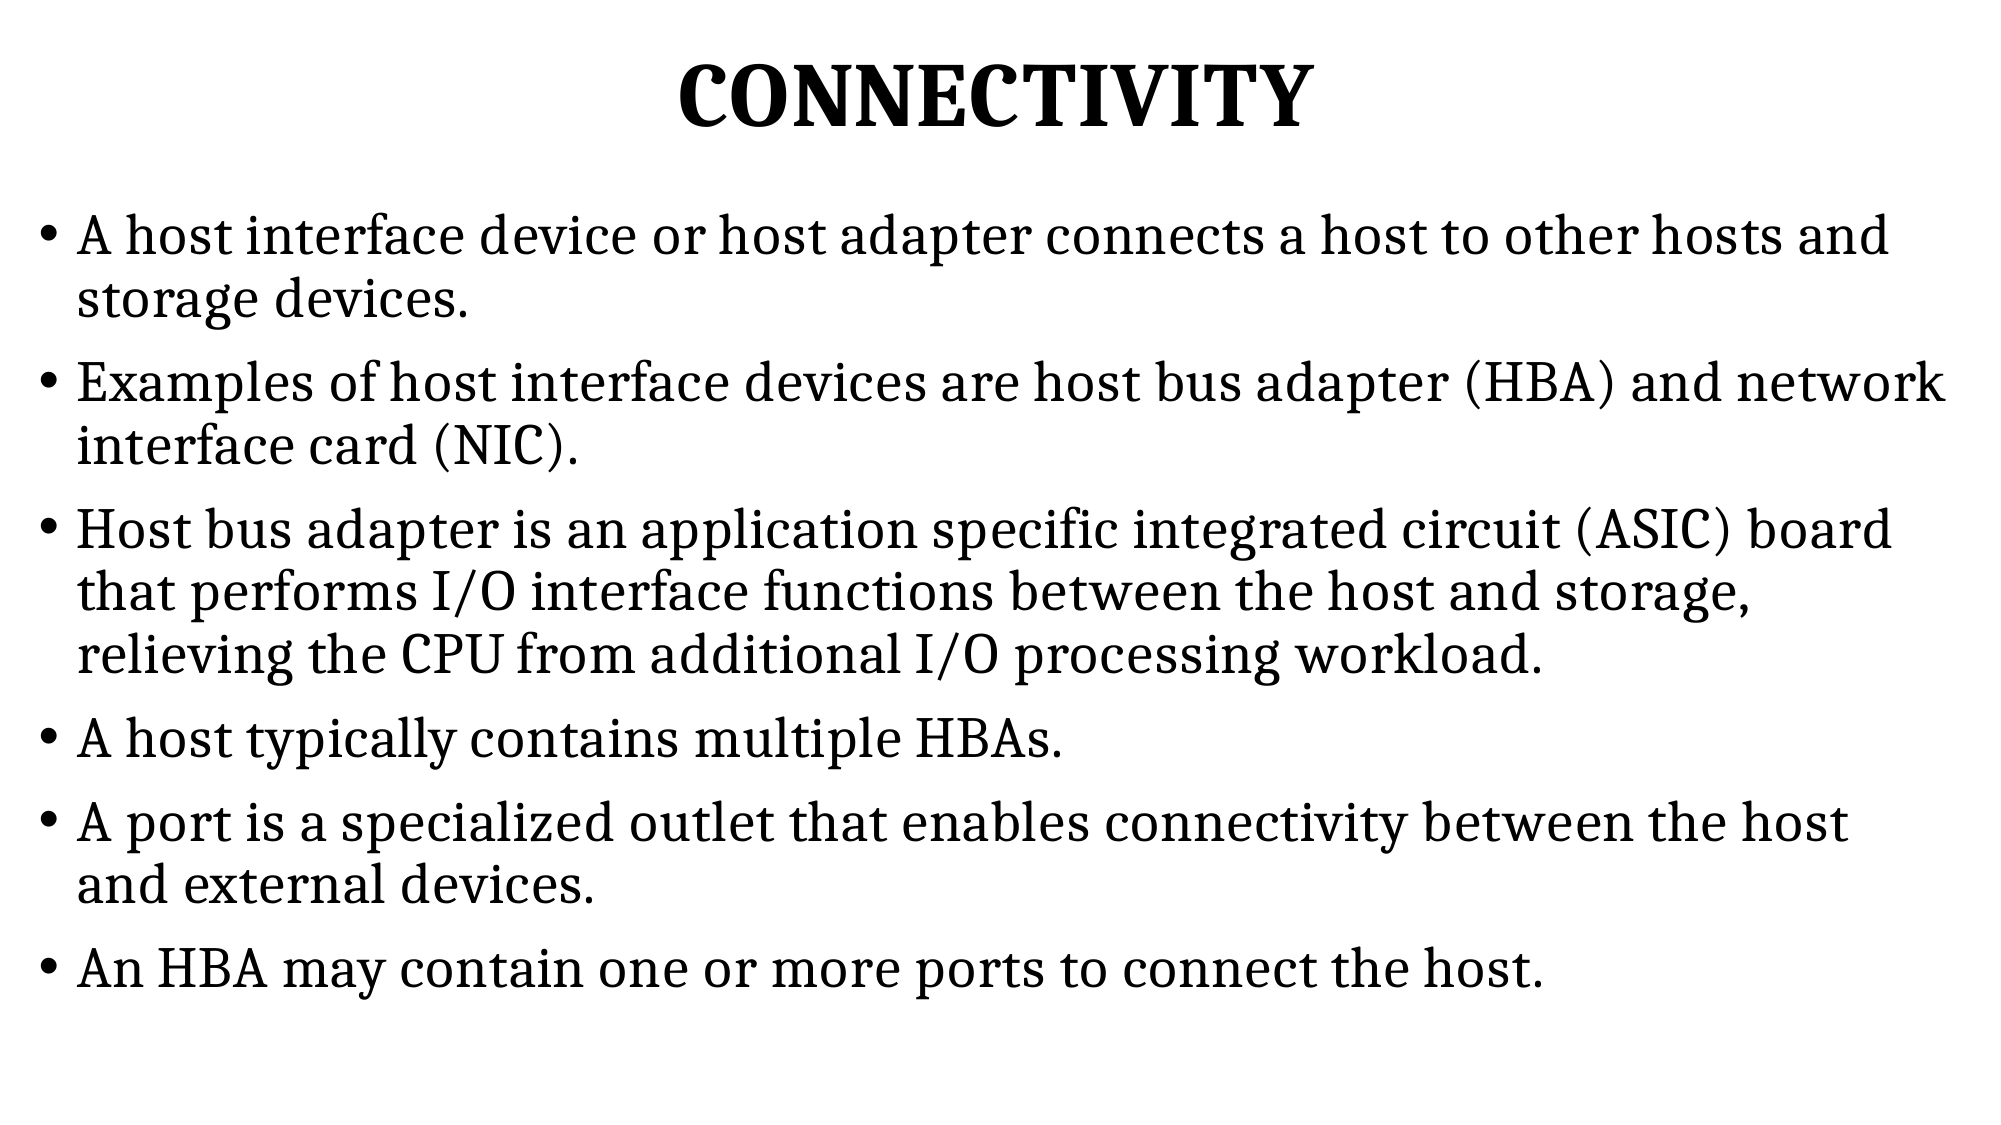

# CONNECTIVITY
A host interface device or host adapter connects a host to other hosts and storage devices.
Examples of host interface devices are host bus adapter (HBA) and network interface card (NIC).
Host bus adapter is an application specific integrated circuit (ASIC) board that performs I/O interface functions between the host and storage, relieving the CPU from additional I/O processing workload.
A host typically contains multiple HBAs.
A port is a specialized outlet that enables connectivity between the host and external devices.
An HBA may contain one or more ports to connect the host.